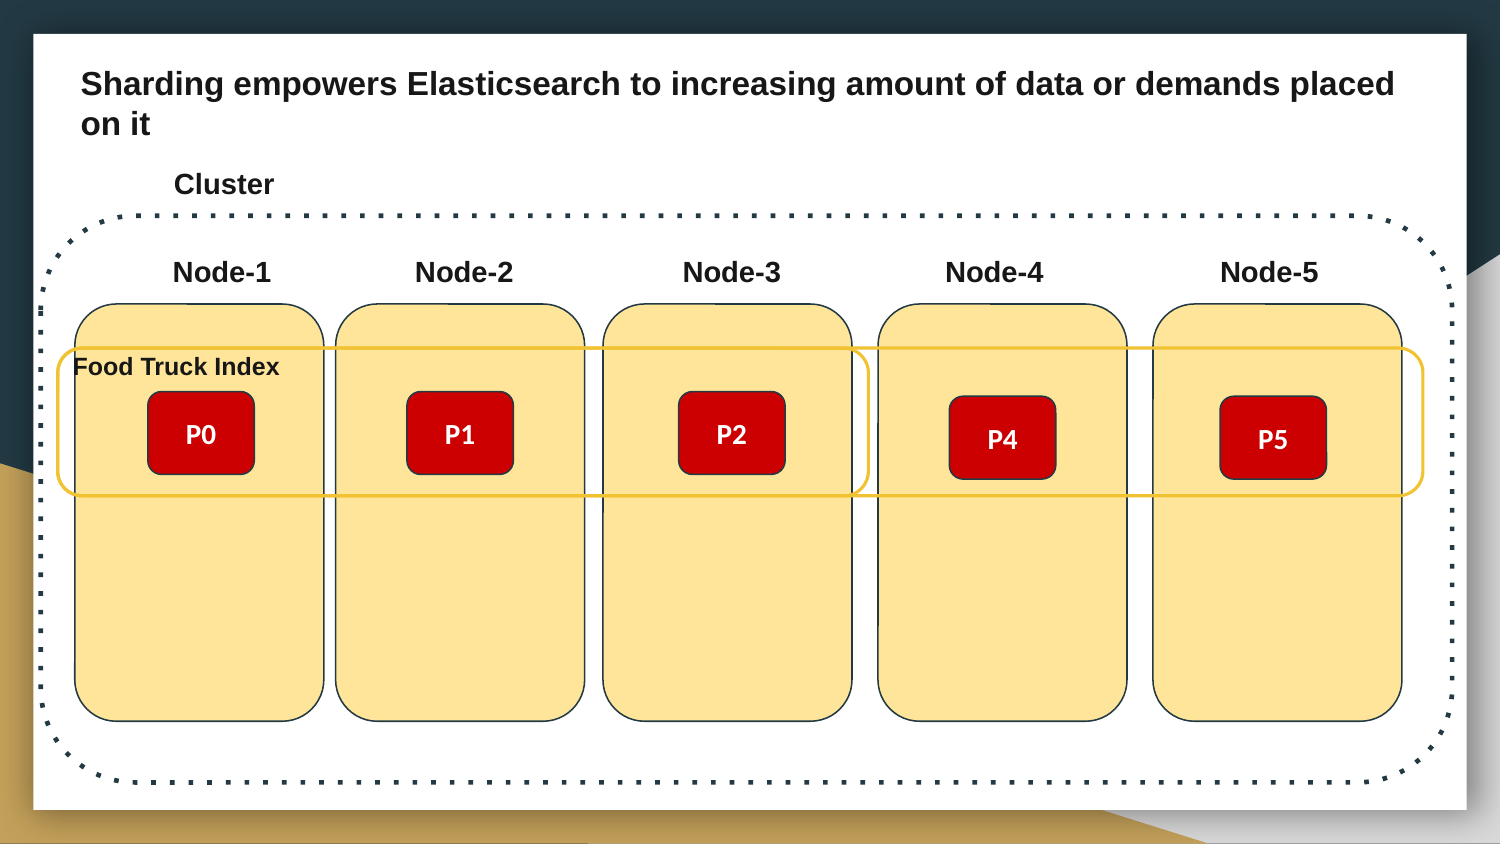

Sharding empowers Elasticsearch to increasing amount of data or demands placed on it
Cluster

Node-1
Node-2
Node-3
Node-4
Node-5

Food Truck Index

P0
P1
P2
P4
P5